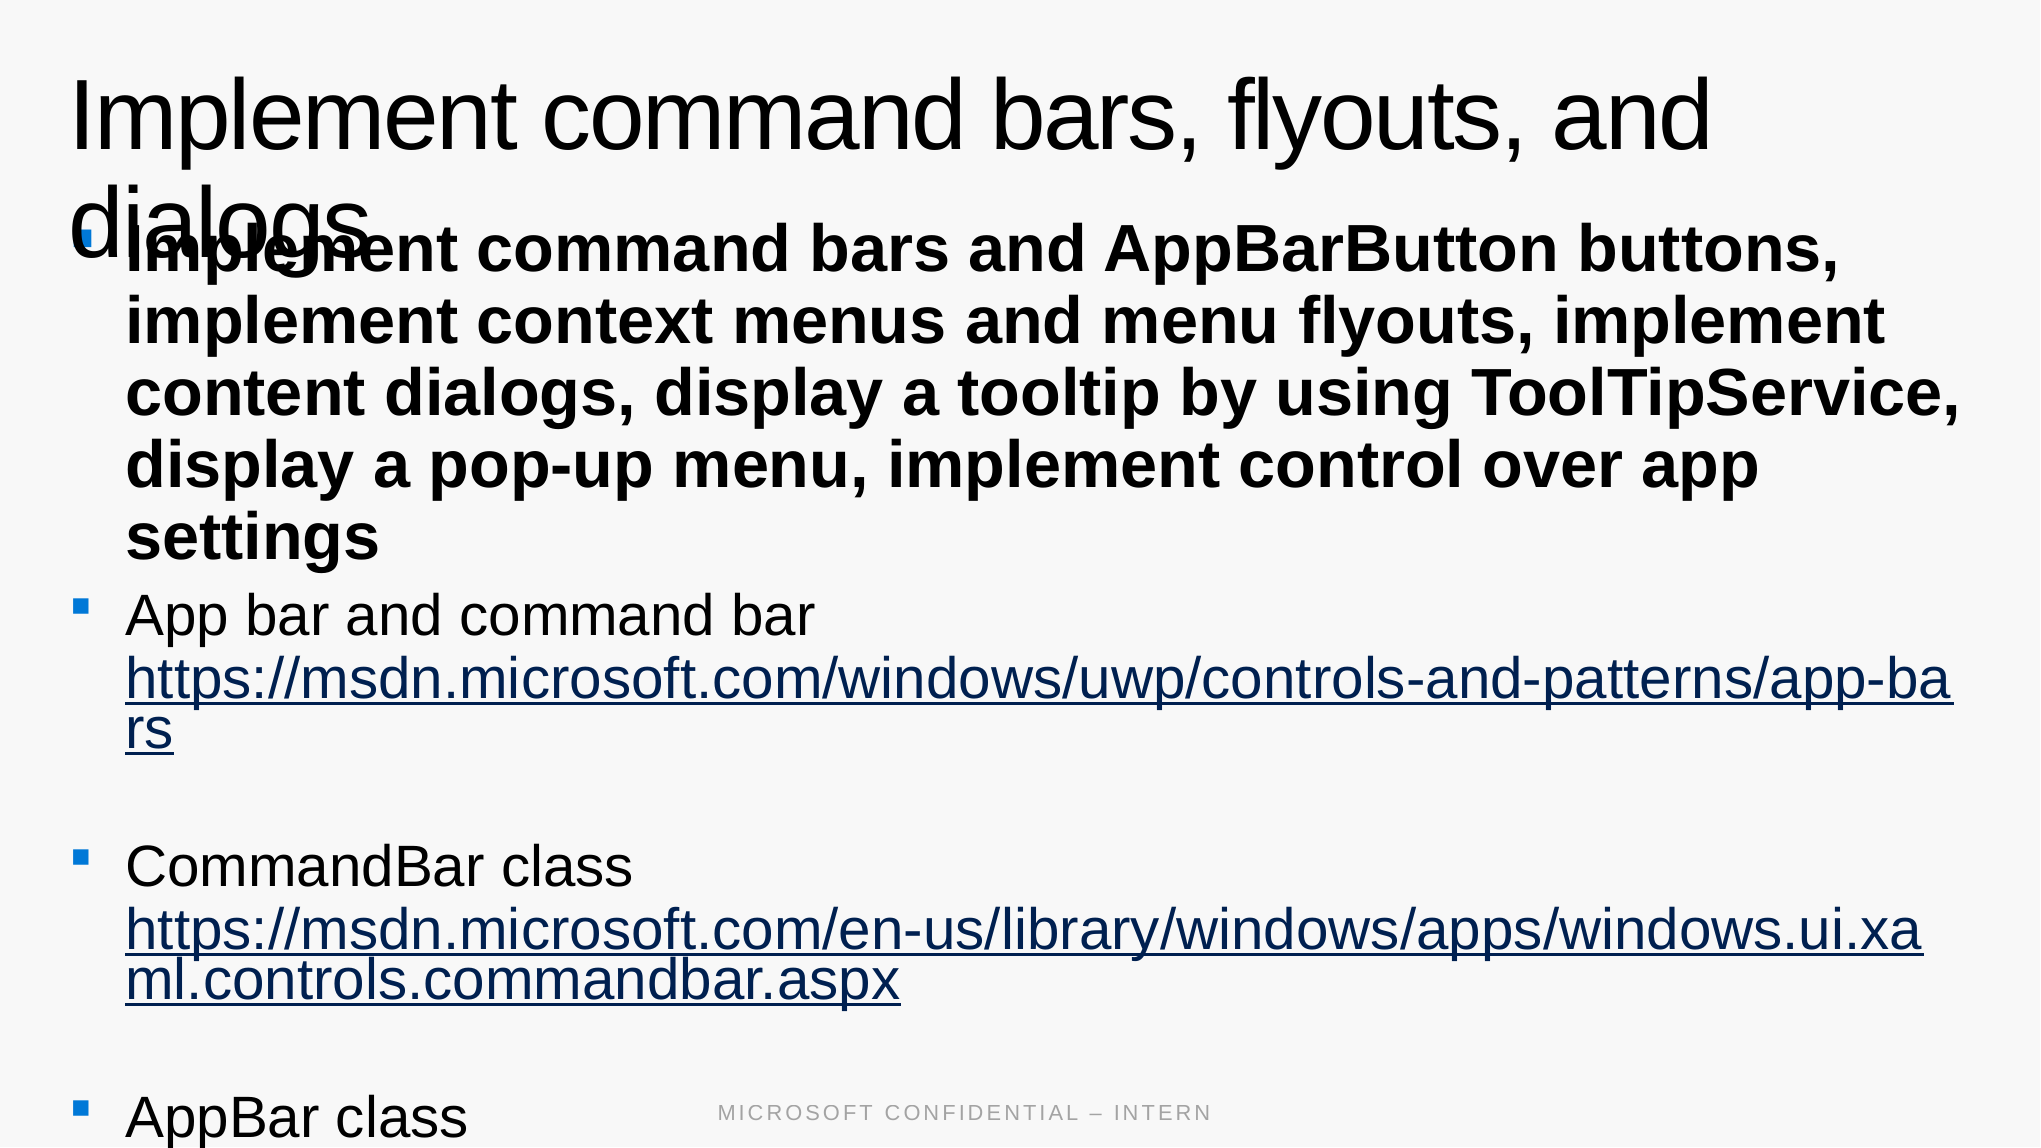

# Implement command bars, flyouts, and dialogs
Implement command bars and AppBarButton buttons, implement context menus and menu flyouts, implement content dialogs, display a tooltip by using ToolTipService, display a pop-up menu, implement control over app settings
App bar and command bar https://msdn.microsoft.com/windows/uwp/controls-and-patterns/app-bars
CommandBar class https://msdn.microsoft.com/en-us/library/windows/apps/windows.ui.xaml.controls.commandbar.aspx
AppBar class https://msdn.microsoft.com/windows/uwp/controls-and-patterns/app-bars
ToolTip class https://msdn.microsoft.com/en-us/library/windows/apps/windows.ui.xaml.controls.tooltip.aspx